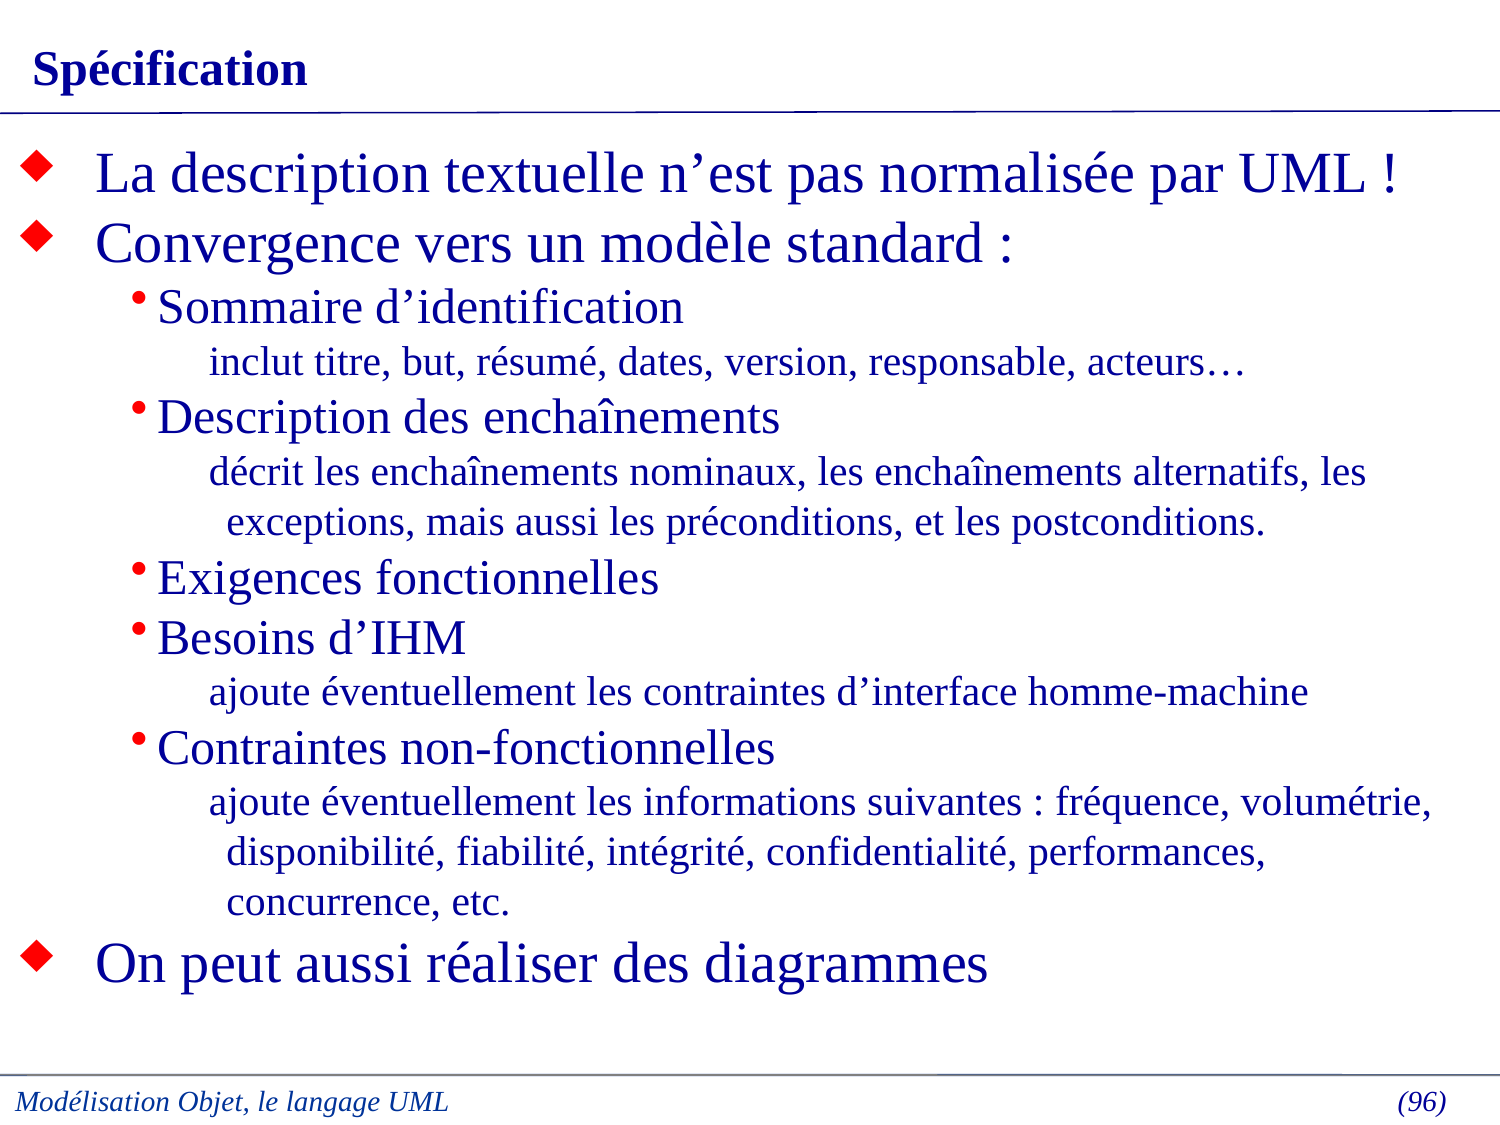

# Spécification
La description textuelle n’est pas normalisée par UML !
Convergence vers un modèle standard :
Sommaire d’identification
inclut titre, but, résumé, dates, version, responsable, acteurs…
Description des enchaînements
décrit les enchaînements nominaux, les enchaînements alternatifs, les exceptions, mais aussi les préconditions, et les postconditions.
Exigences fonctionnelles
Besoins d’IHM
ajoute éventuellement les contraintes d’interface homme-machine
Contraintes non-fonctionnelles
ajoute éventuellement les informations suivantes : fréquence, volumétrie, disponibilité, fiabilité, intégrité, confidentialité, performances, concurrence, etc.
On peut aussi réaliser des diagrammes
Modélisation Objet, le langage UML
 (96)